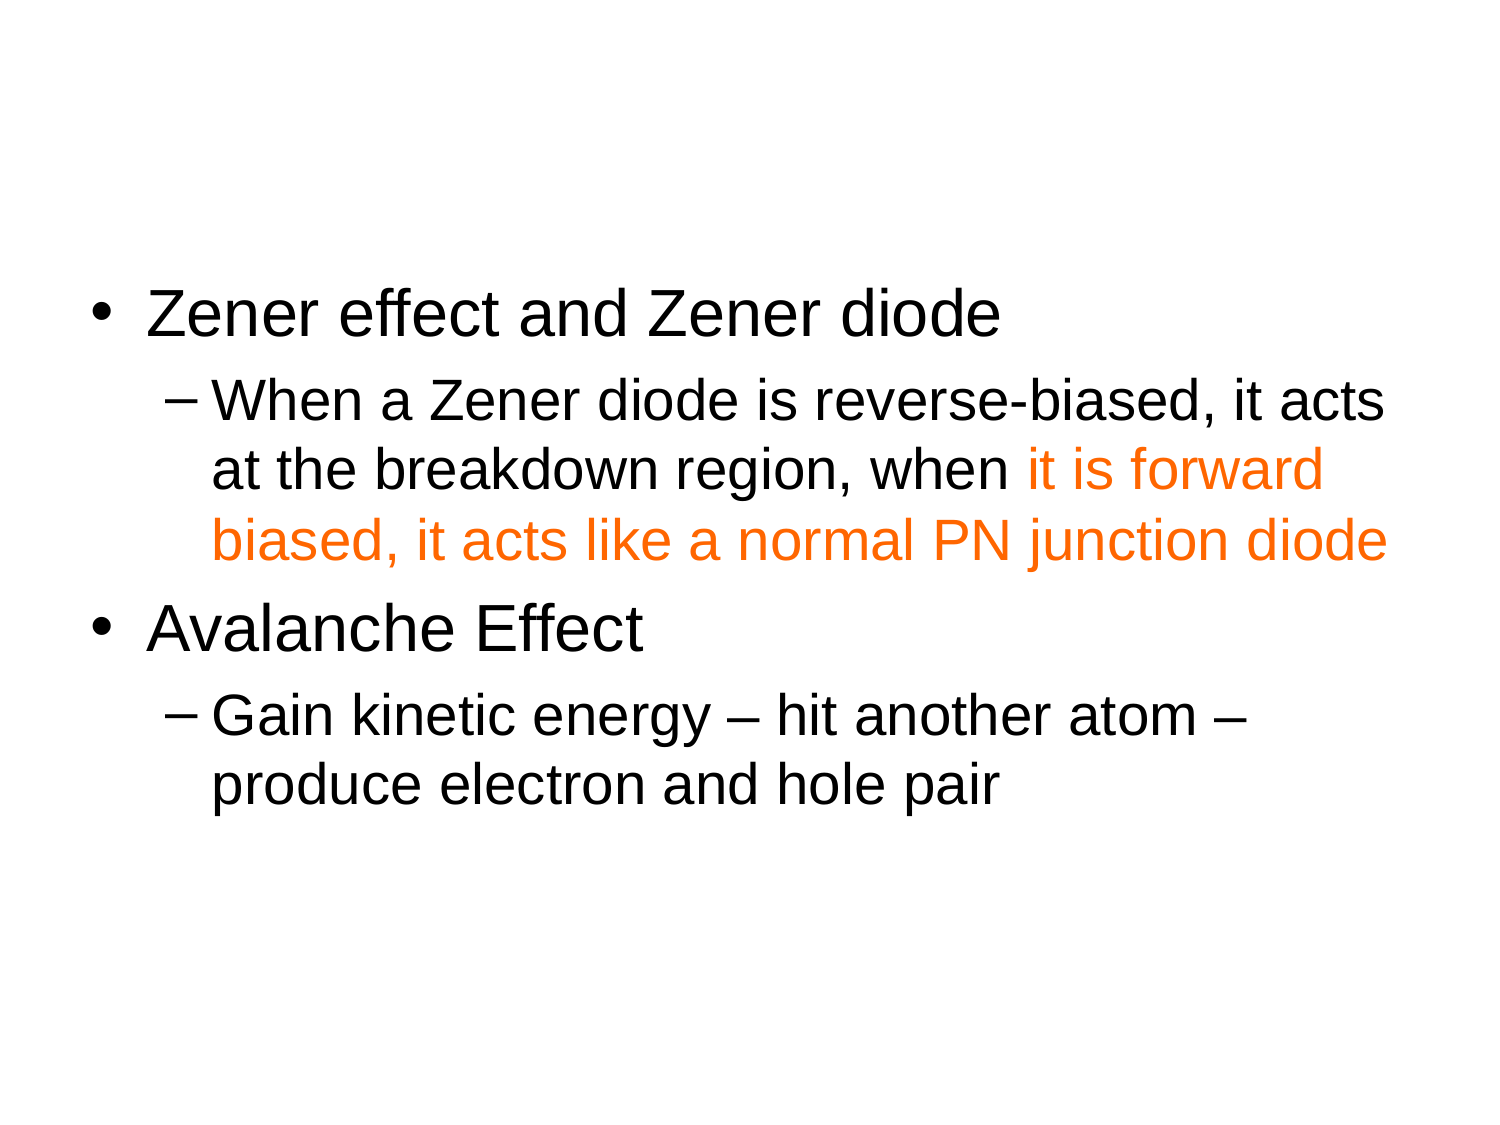

Zener effect and Zener diode
When a Zener diode is reverse-biased, it acts at the breakdown region, when it is forward biased, it acts like a normal PN junction diode
Avalanche Effect
Gain kinetic energy – hit another atom –produce electron and hole pair